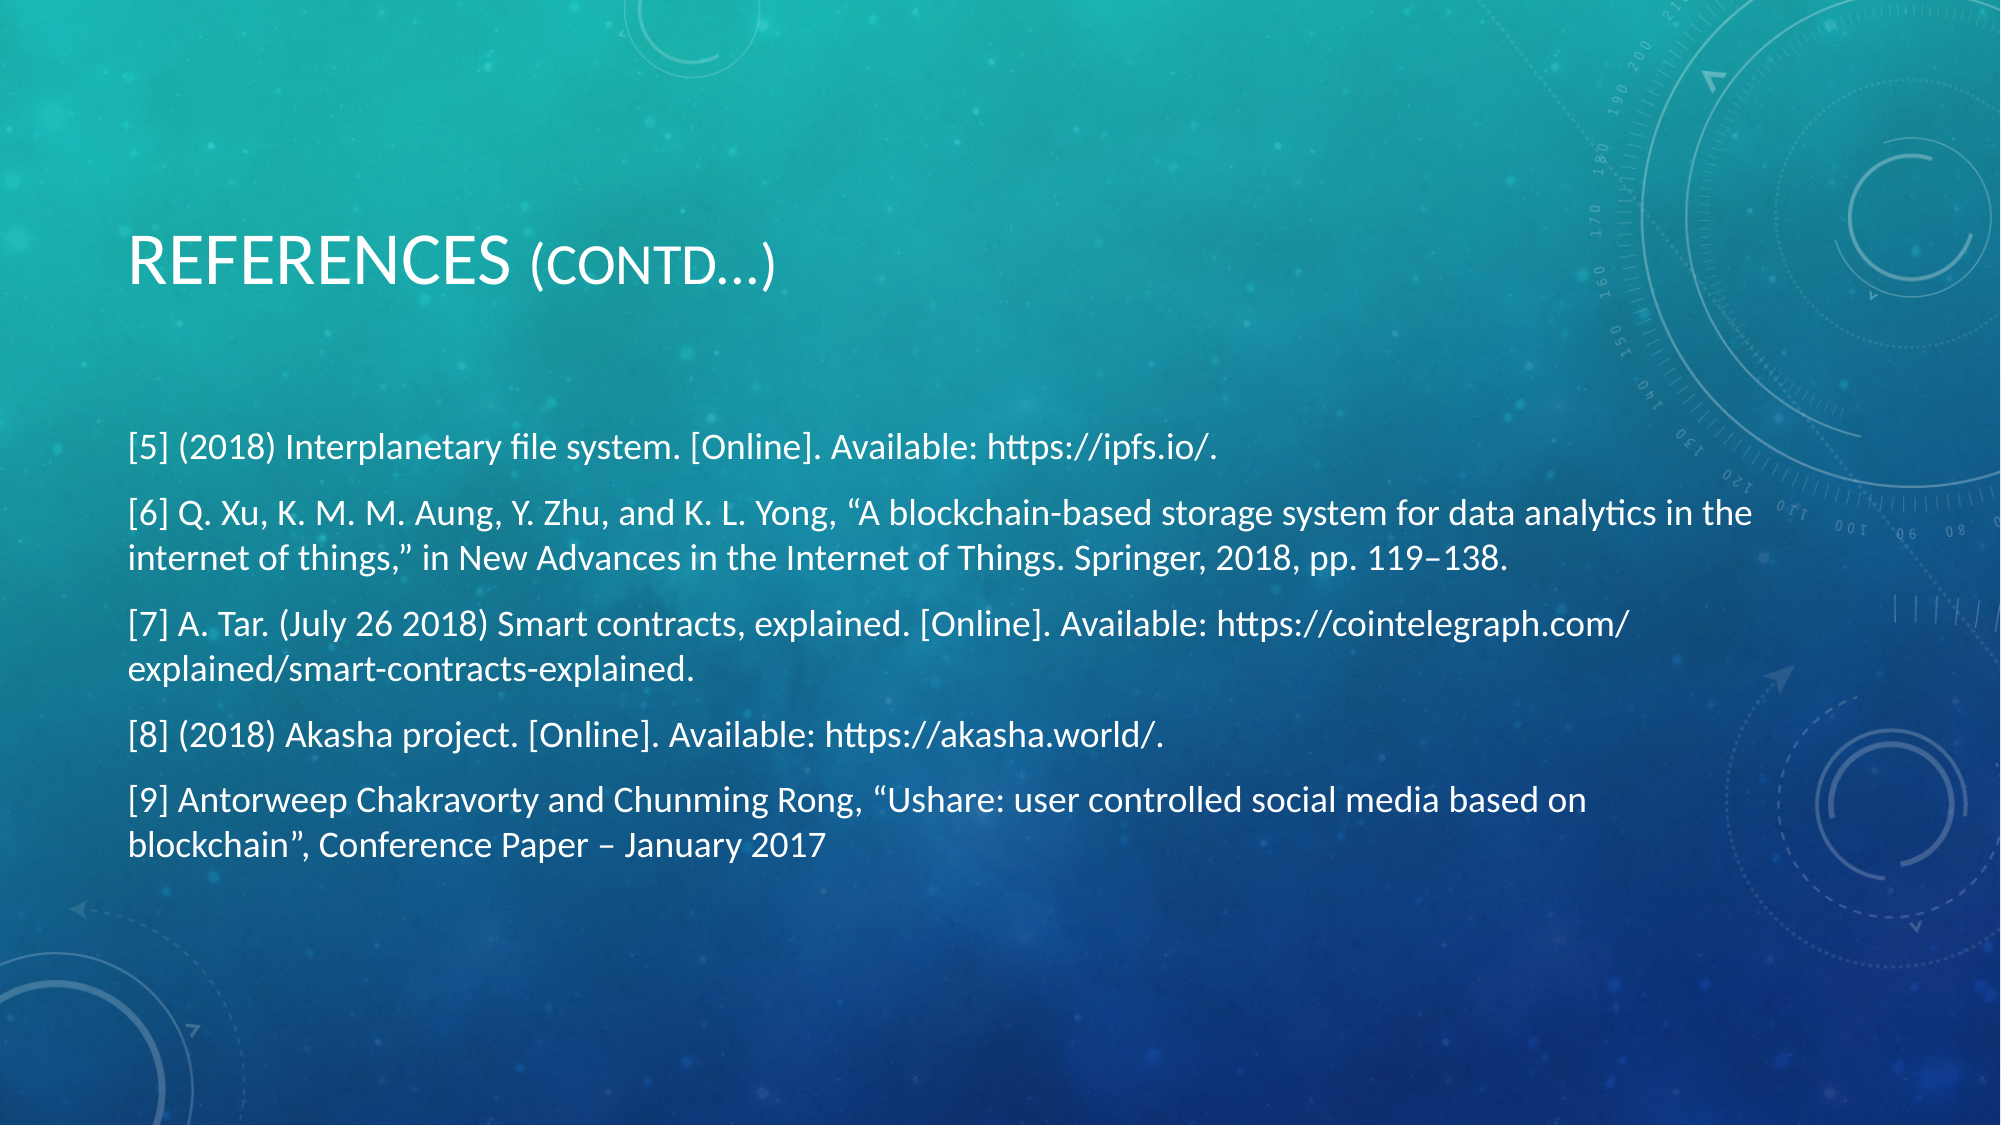

# References (contd...)
[5] (2018) Interplanetary file system. [Online]. Available: https://ipfs.io/.
[6] Q. Xu, K. M. M. Aung, Y. Zhu, and K. L. Yong, “A blockchain-based storage system for data analytics in the internet of things,” in New Advances in the Internet of Things. Springer, 2018, pp. 119–138.
[7] A. Tar. (July 26 2018) Smart contracts, explained. [Online]. Available: https://cointelegraph.com/ explained/smart-contracts-explained.
[8] (2018) Akasha project. [Online]. Available: https://akasha.world/.
[9] Antorweep Chakravorty and Chunming Rong, “Ushare: user controlled social media based on blockchain”, Conference Paper – January 2017